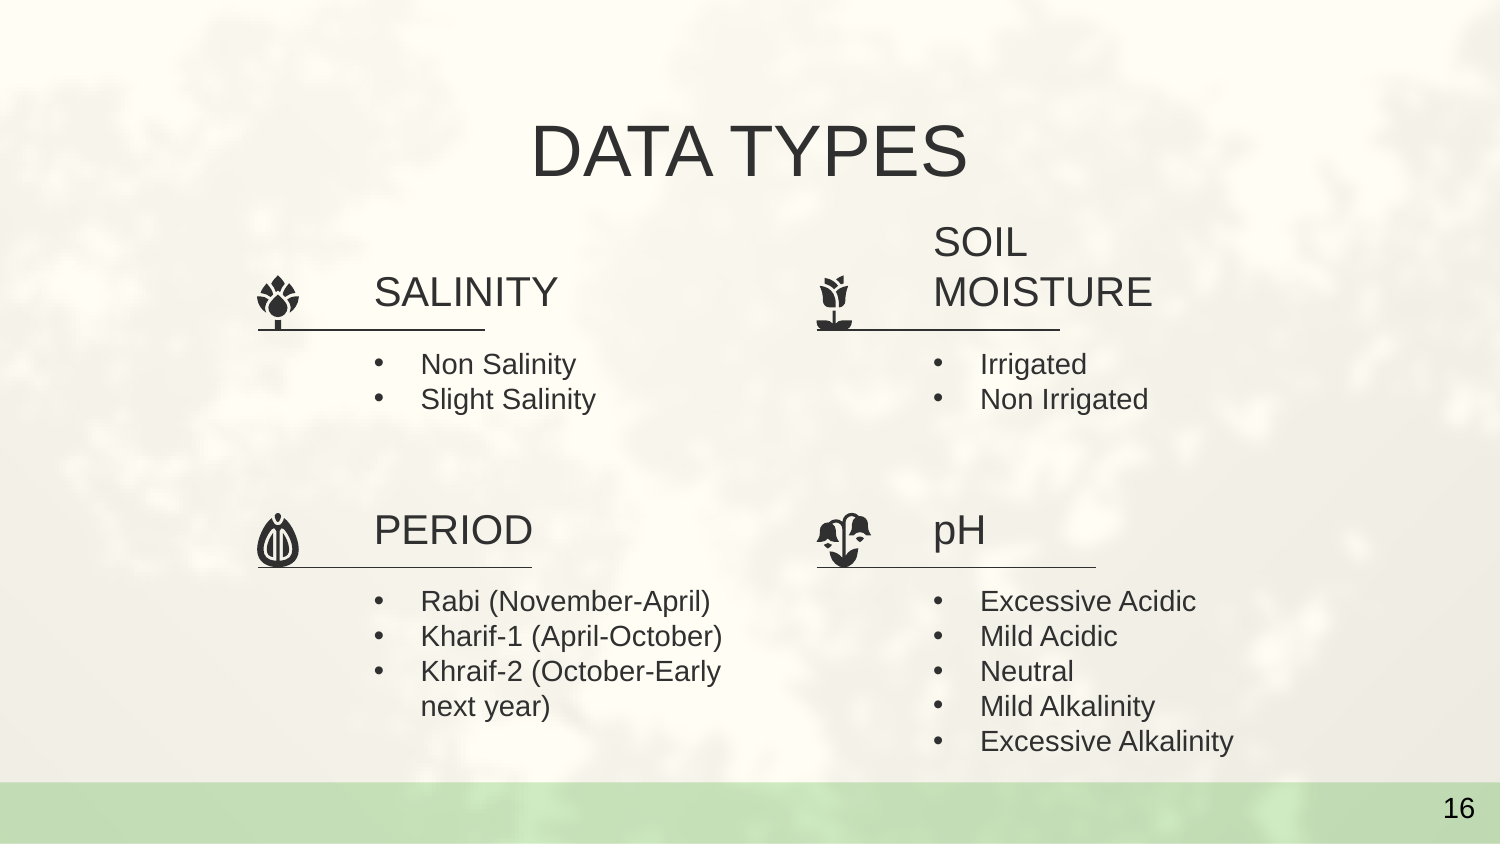

# DATA TYPES
SALINITY
SOIL MOISTURE

Non Salinity
Slight Salinity
Irrigated
Non Irrigated
PERIOD
pH

Rabi (November-April)
Kharif-1 (April-October)
Khraif-2 (October-Early next year)
Excessive Acidic
Mild Acidic
Neutral
Mild Alkalinity
Excessive Alkalinity
16